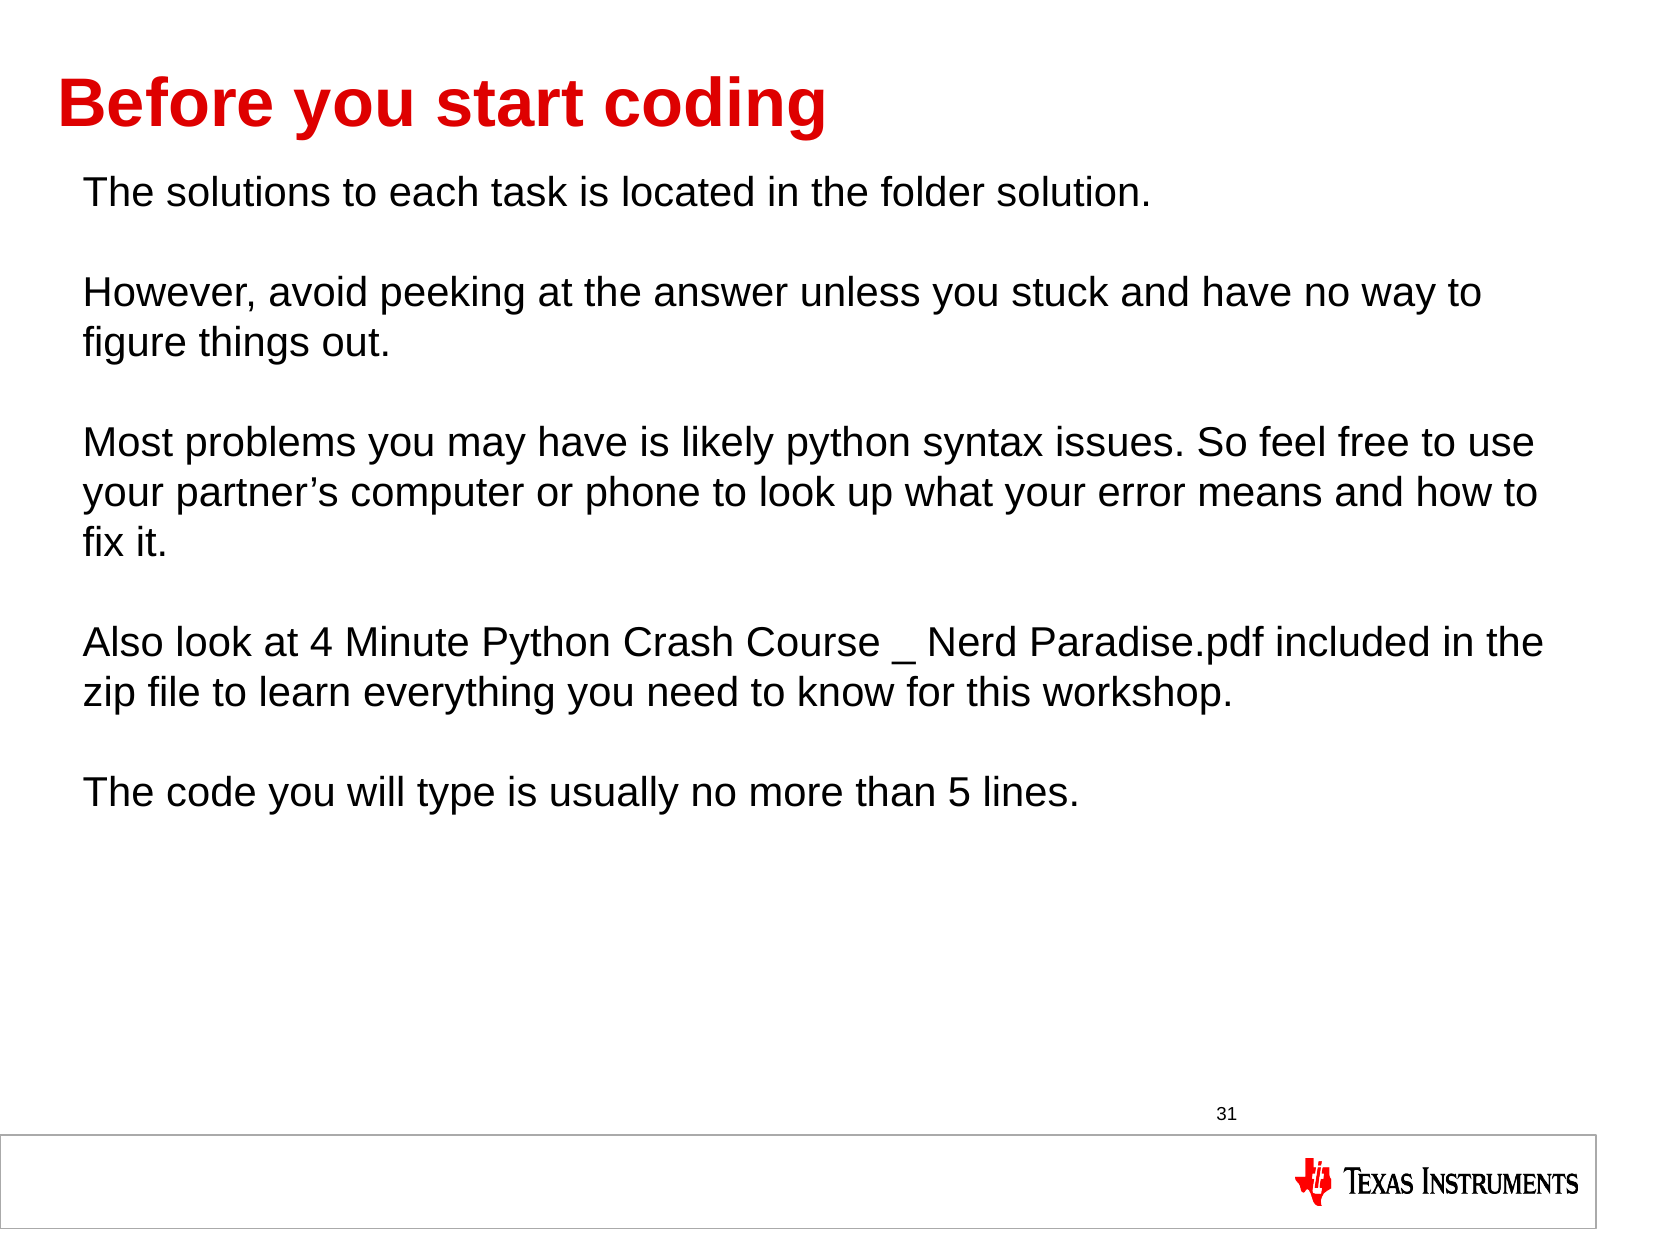

Before you start coding
The solutions to each task is located in the folder solution.

However, avoid peeking at the answer unless you stuck and have no way to figure things out.

Most problems you may have is likely python syntax issues. So feel free to use your partner’s computer or phone to look up what your error means and how to fix it.

Also look at 4 Minute Python Crash Course _ Nerd Paradise.pdf included in the zip file to learn everything you need to know for this workshop.

The code you will type is usually no more than 5 lines.

31